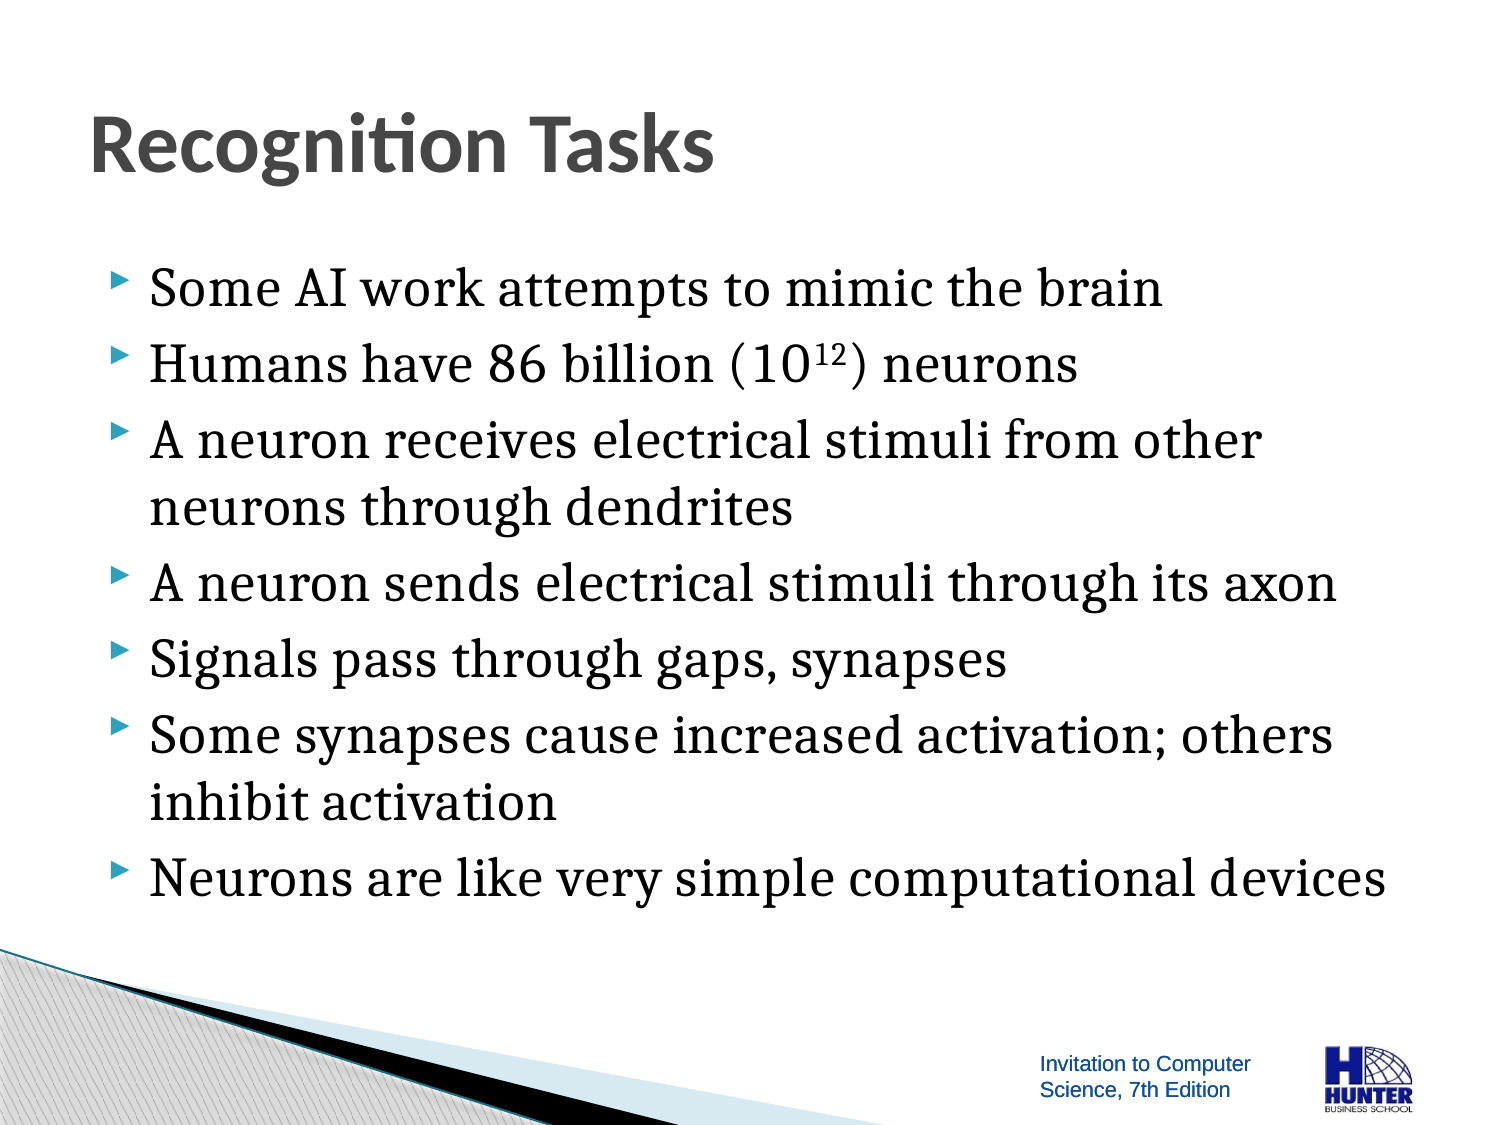

# Recognition Tasks
Some AI work attempts to mimic the brain
Humans have 86 billion (1012) neurons
A neuron receives electrical stimuli from other neurons through dendrites
A neuron sends electrical stimuli through its axon
Signals pass through gaps, synapses
Some synapses cause increased activation; others inhibit activation
Neurons are like very simple computational devices